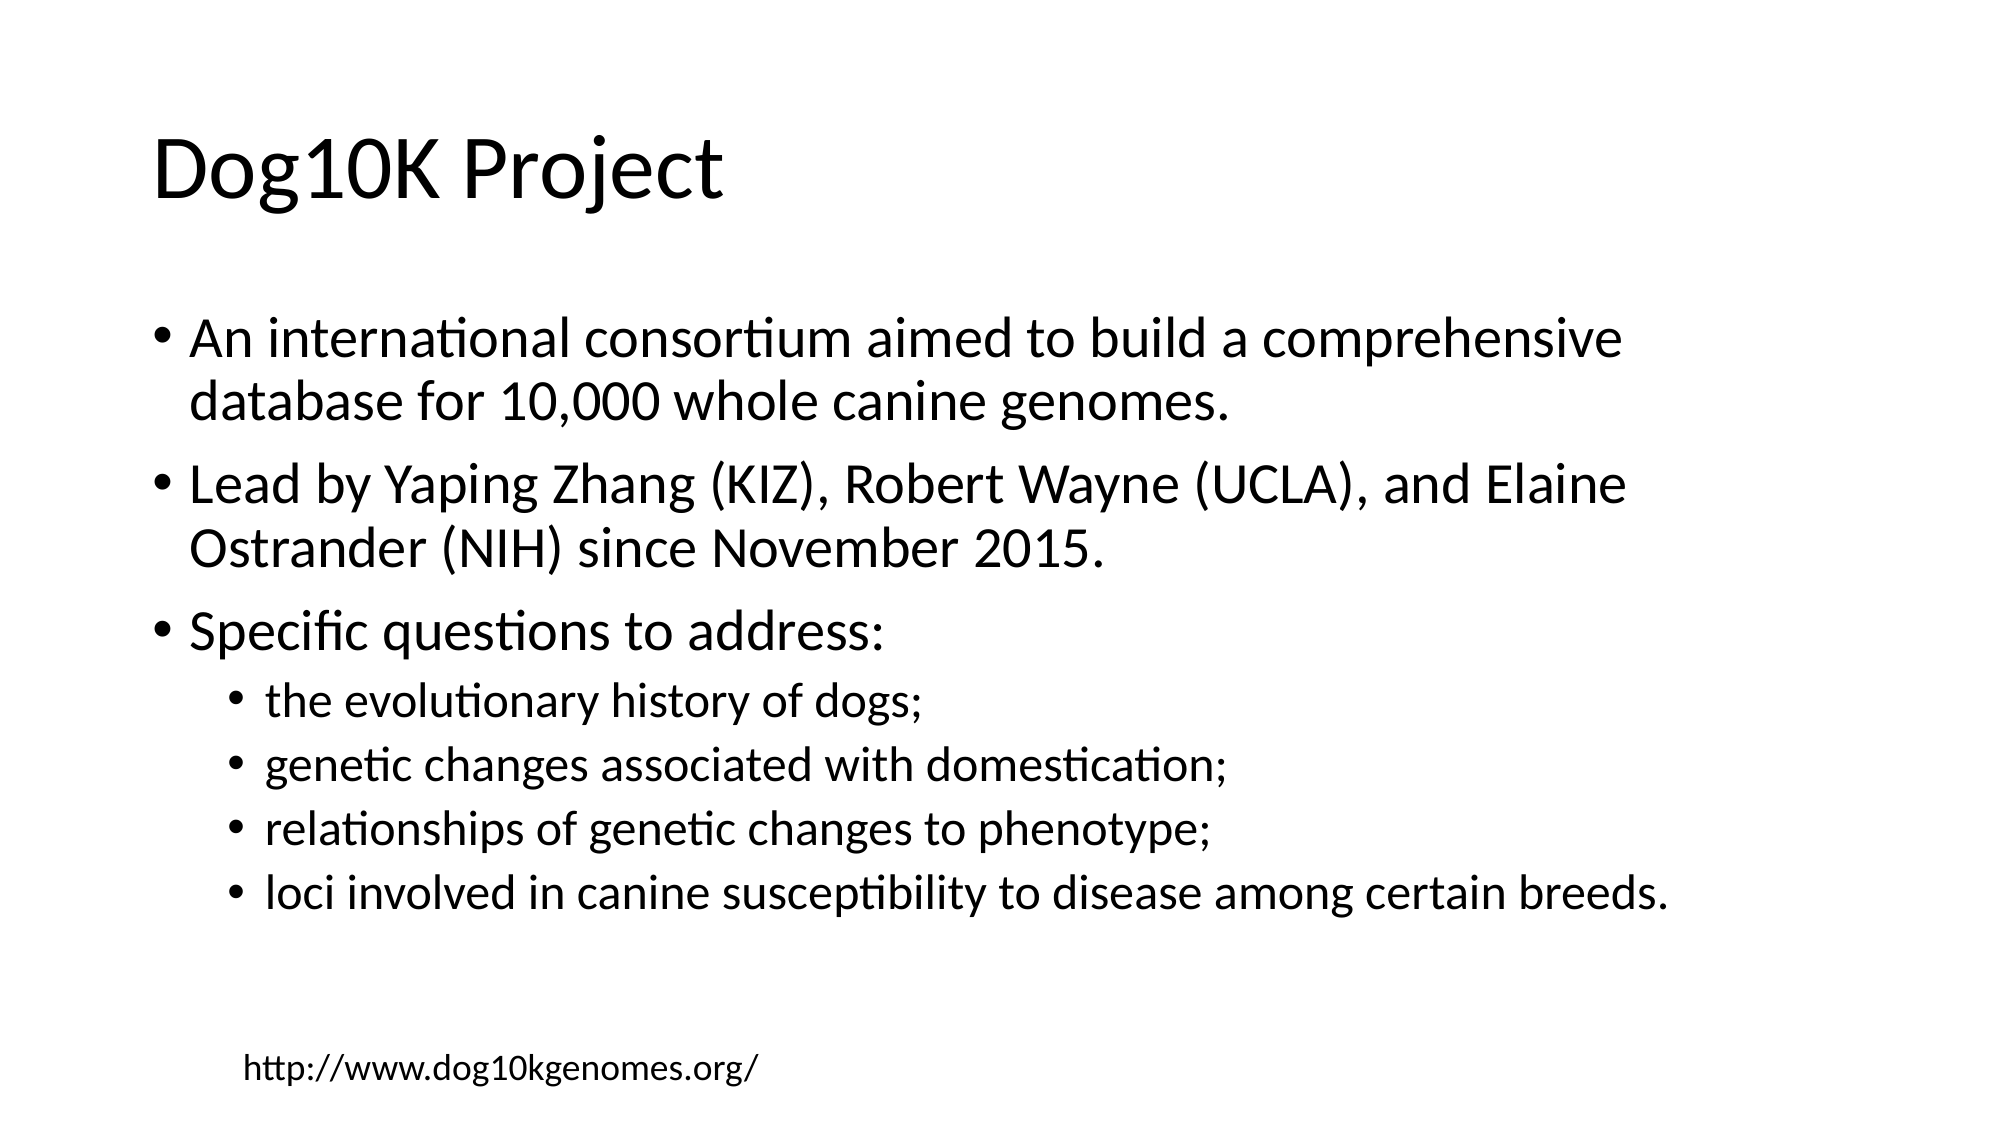

# Dog10K Project
An international consortium aimed to build a comprehensive database for 10,000 whole canine genomes.
Lead by Yaping Zhang (KIZ), Robert Wayne (UCLA), and Elaine Ostrander (NIH) since November 2015.
Specific questions to address:
the evolutionary history of dogs;
genetic changes associated with domestication;
relationships of genetic changes to phenotype;
loci involved in canine susceptibility to disease among certain breeds.
http://www.dog10kgenomes.org/